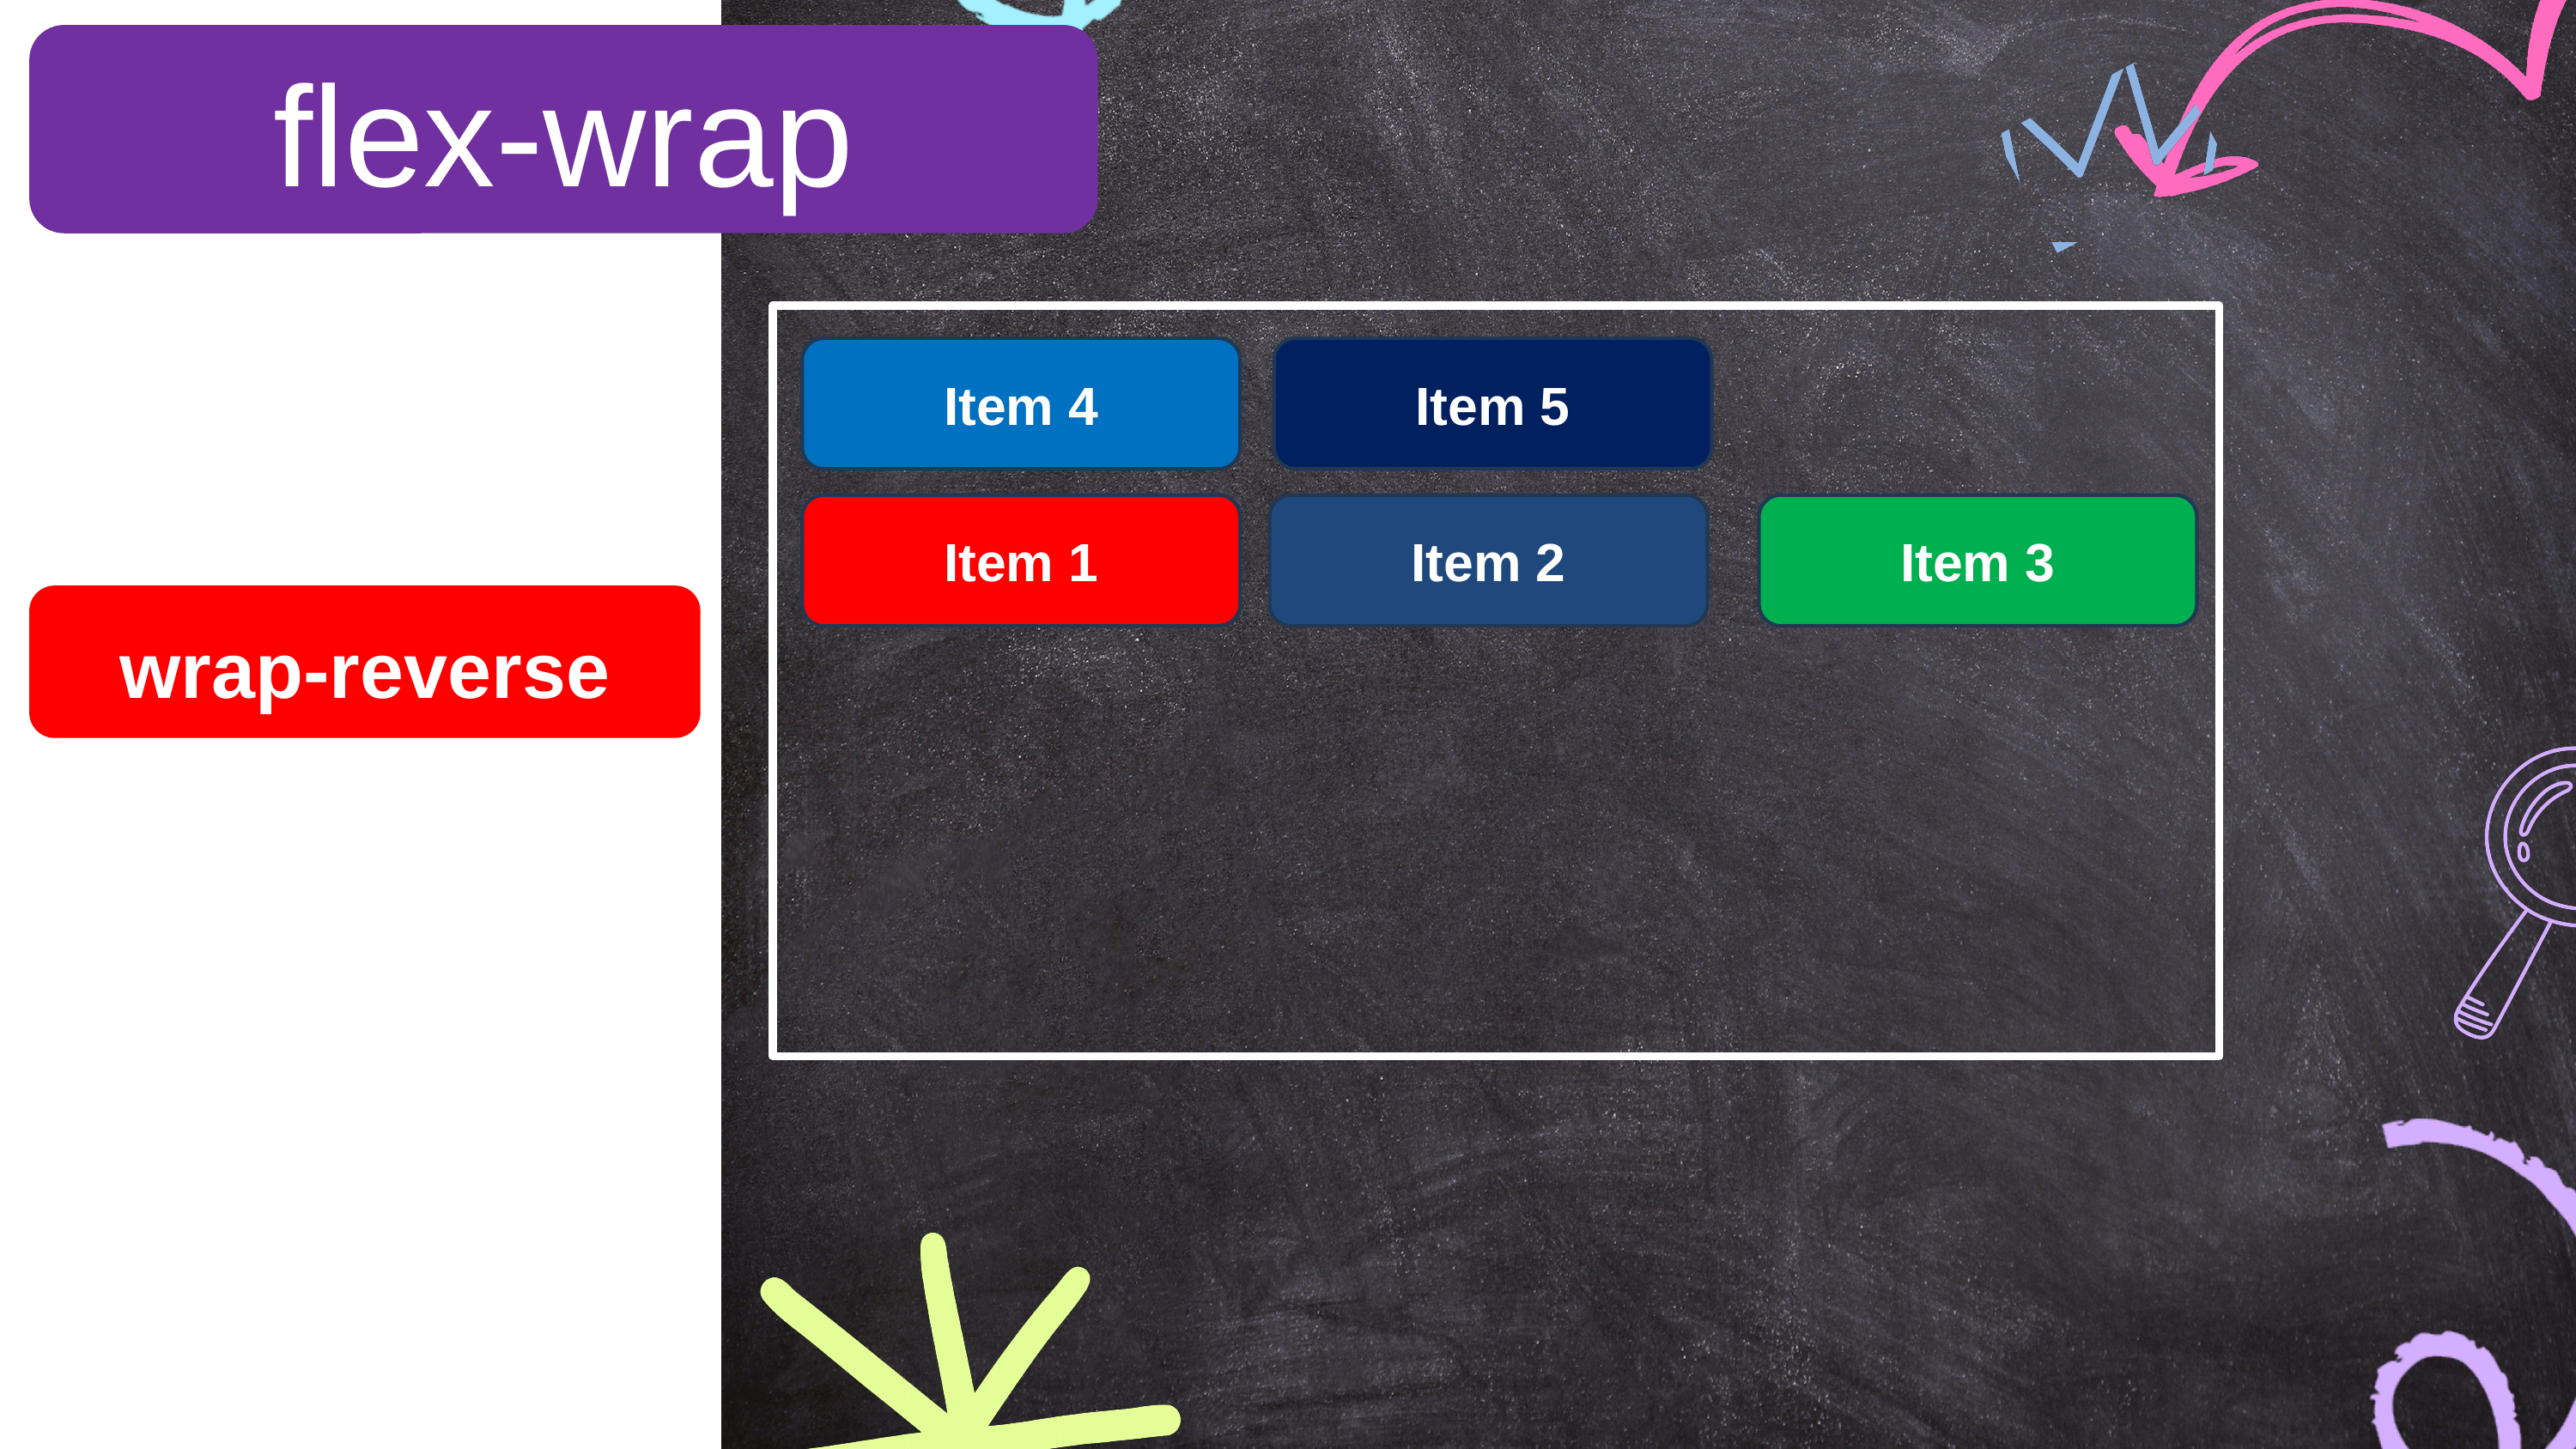

justify-content

flex-wrap

nowrap
wrap
wrap-reverse

flex-direction
Item 4
Item 5
Item 1
Item 2
Item 3